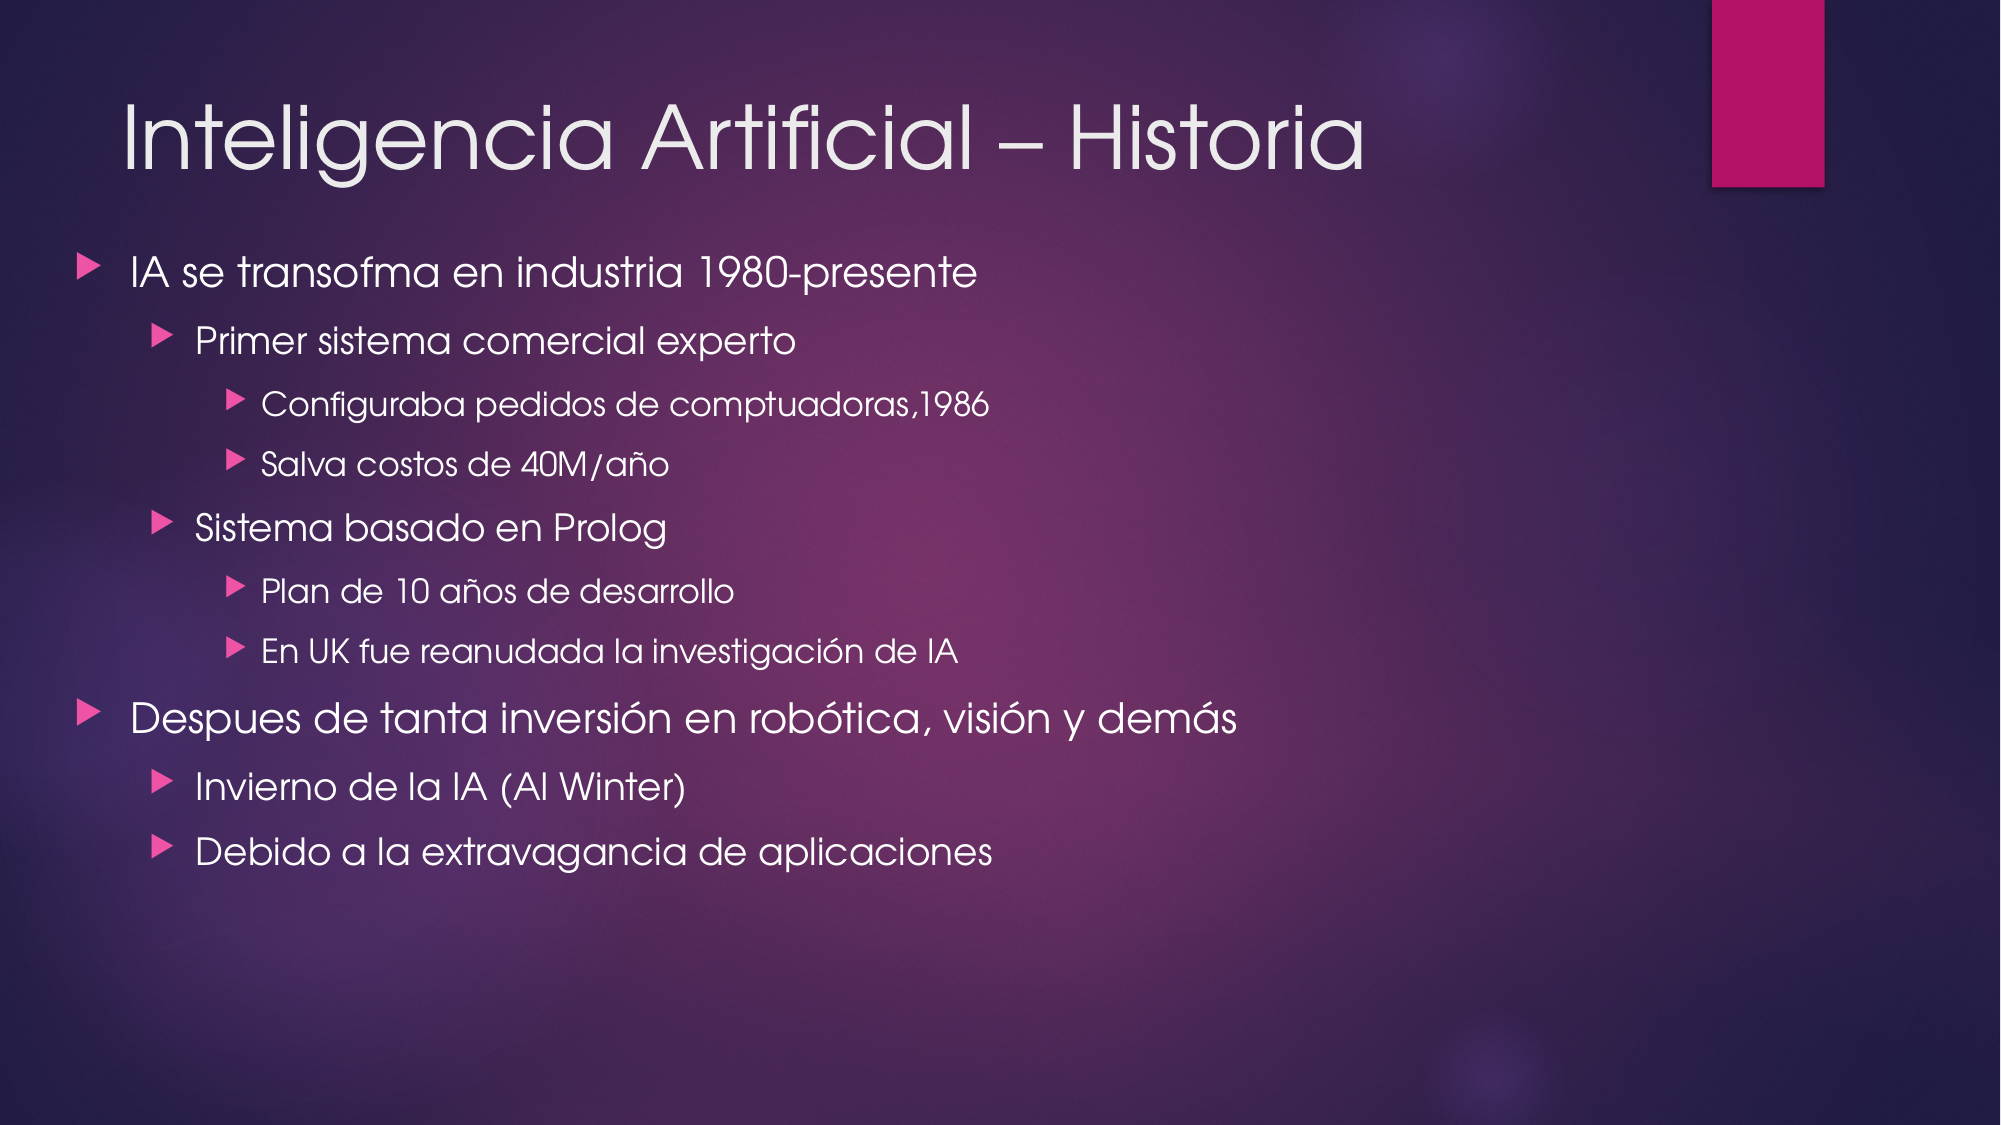

# Inteligencia Artificial – Historia
IA se transofma en industria 1980-presente
Primer sistema comercial experto
Configuraba pedidos de comptuadoras,1986
Salva costos de 40M/año
Sistema basado en Prolog
Plan de 10 años de desarrollo
En UK fue reanudada la investigación de IA
Despues de tanta inversión en robótica, visión y demás
Invierno de la IA (AI Winter)
Debido a la extravagancia de aplicaciones